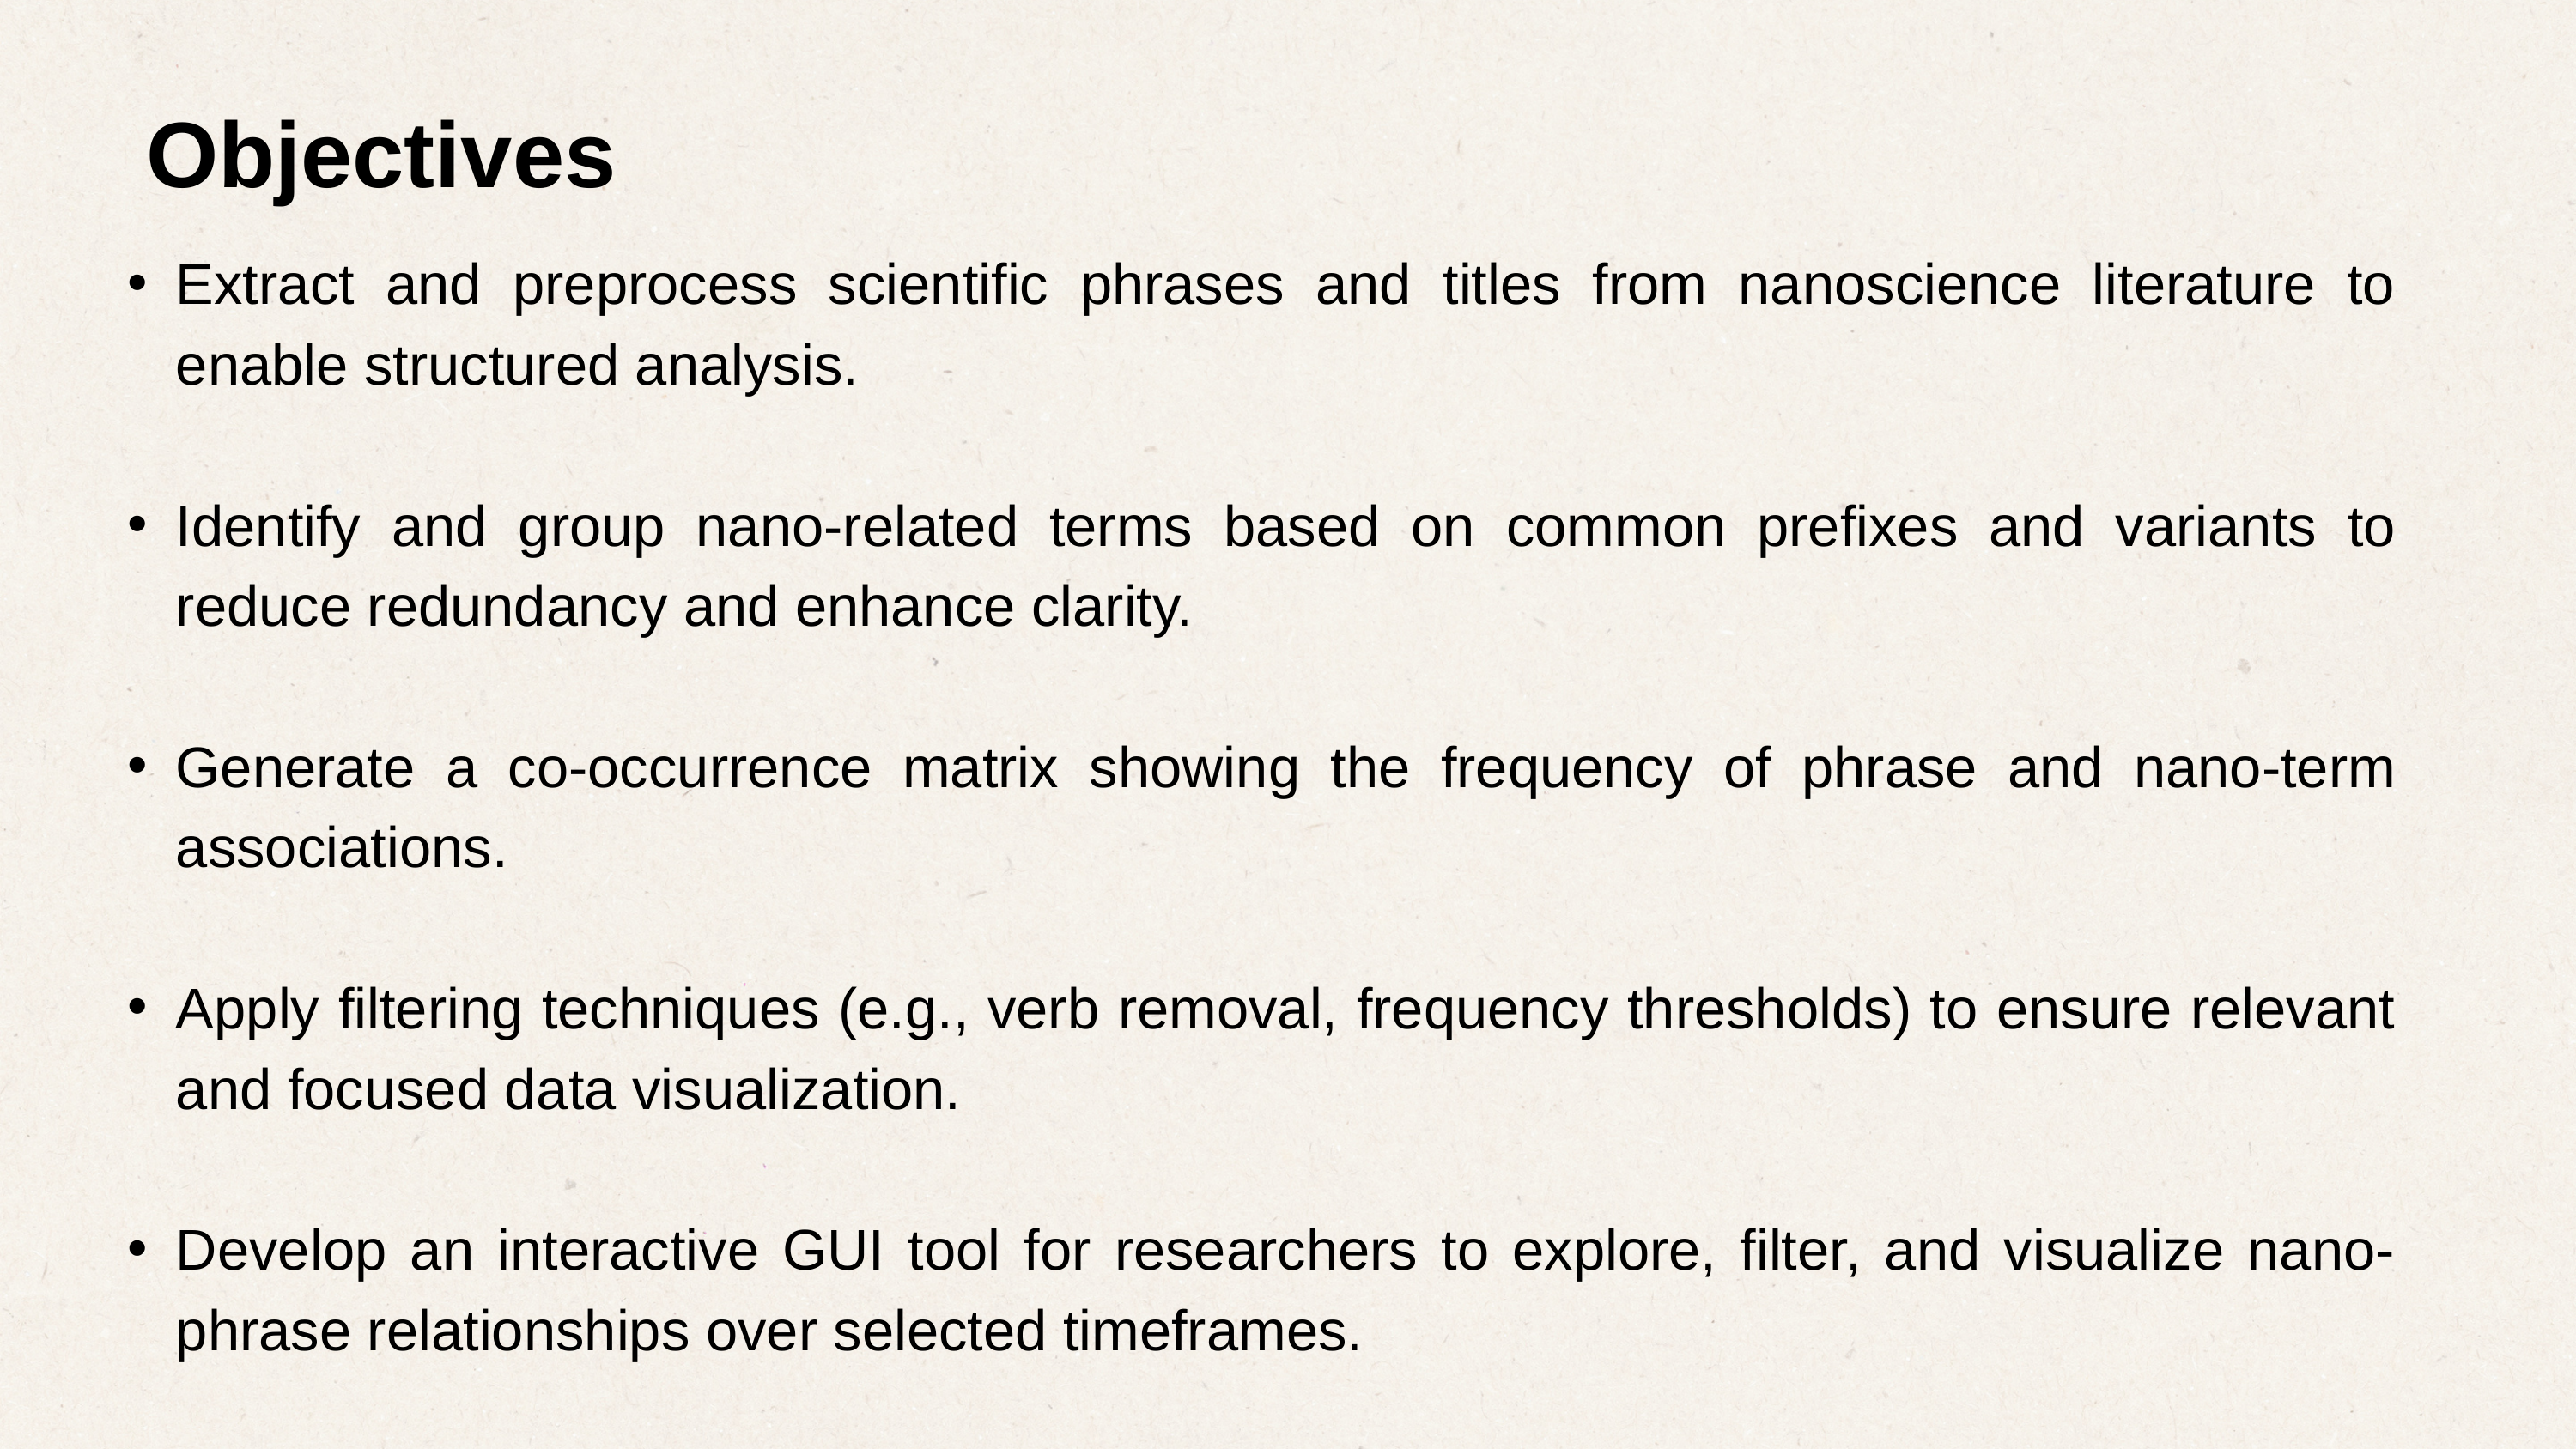

Objectives
Extract and preprocess scientific phrases and titles from nanoscience literature to enable structured analysis.

Identify and group nano-related terms based on common prefixes and variants to reduce redundancy and enhance clarity.

Generate a co-occurrence matrix showing the frequency of phrase and nano-term associations.

Apply filtering techniques (e.g., verb removal, frequency thresholds) to ensure relevant and focused data visualization.

Develop an interactive GUI tool for researchers to explore, filter, and visualize nano-phrase relationships over selected timeframes.